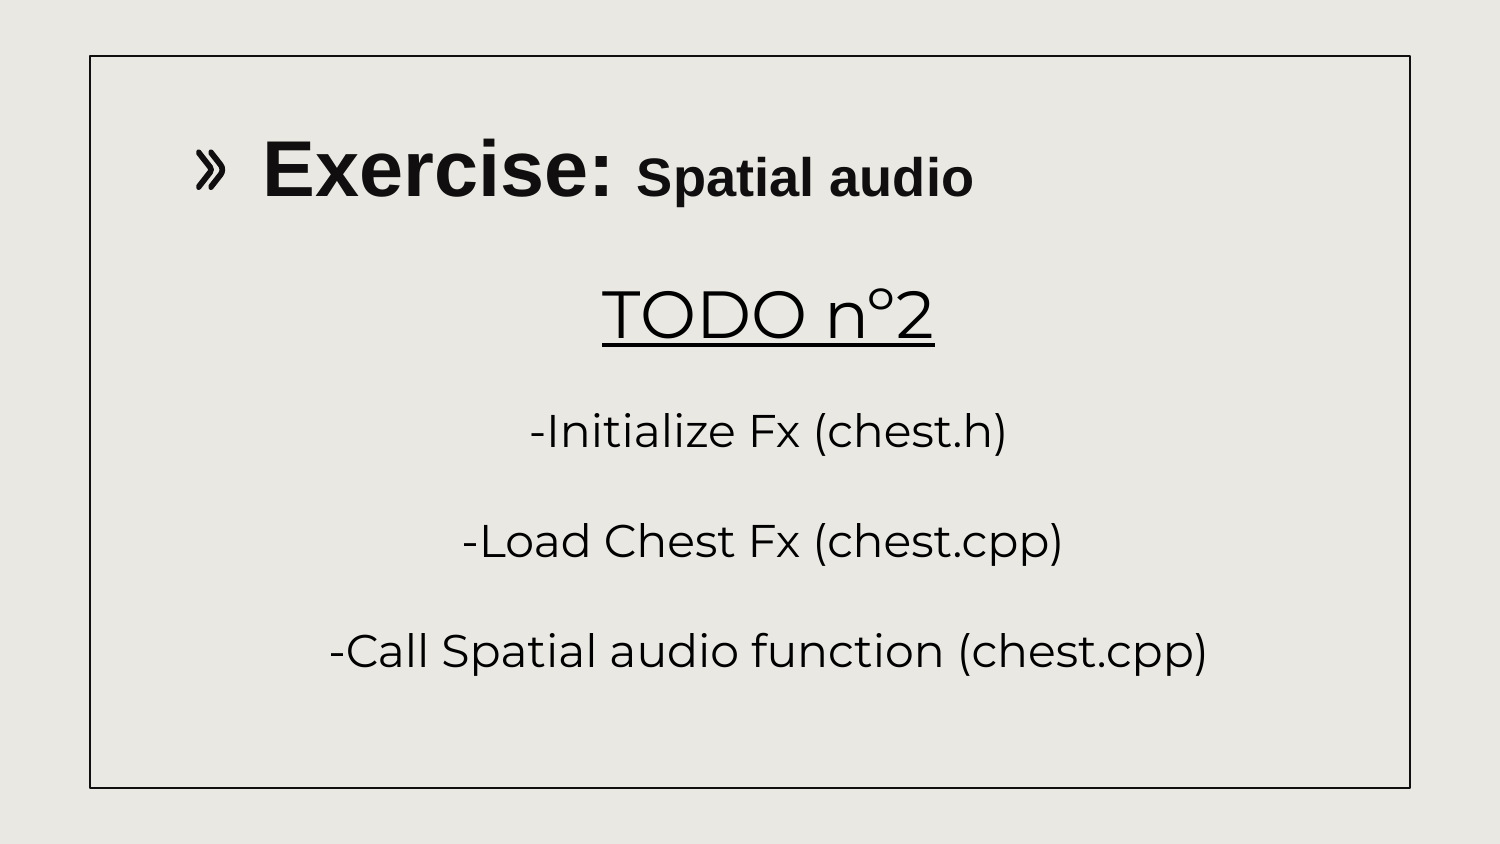

# Exercise: Spatial audio

TODO nº2

-Initialize Fx (chest.h)

-Load Chest Fx (chest.cpp)

-Call Spatial audio function (chest.cpp)